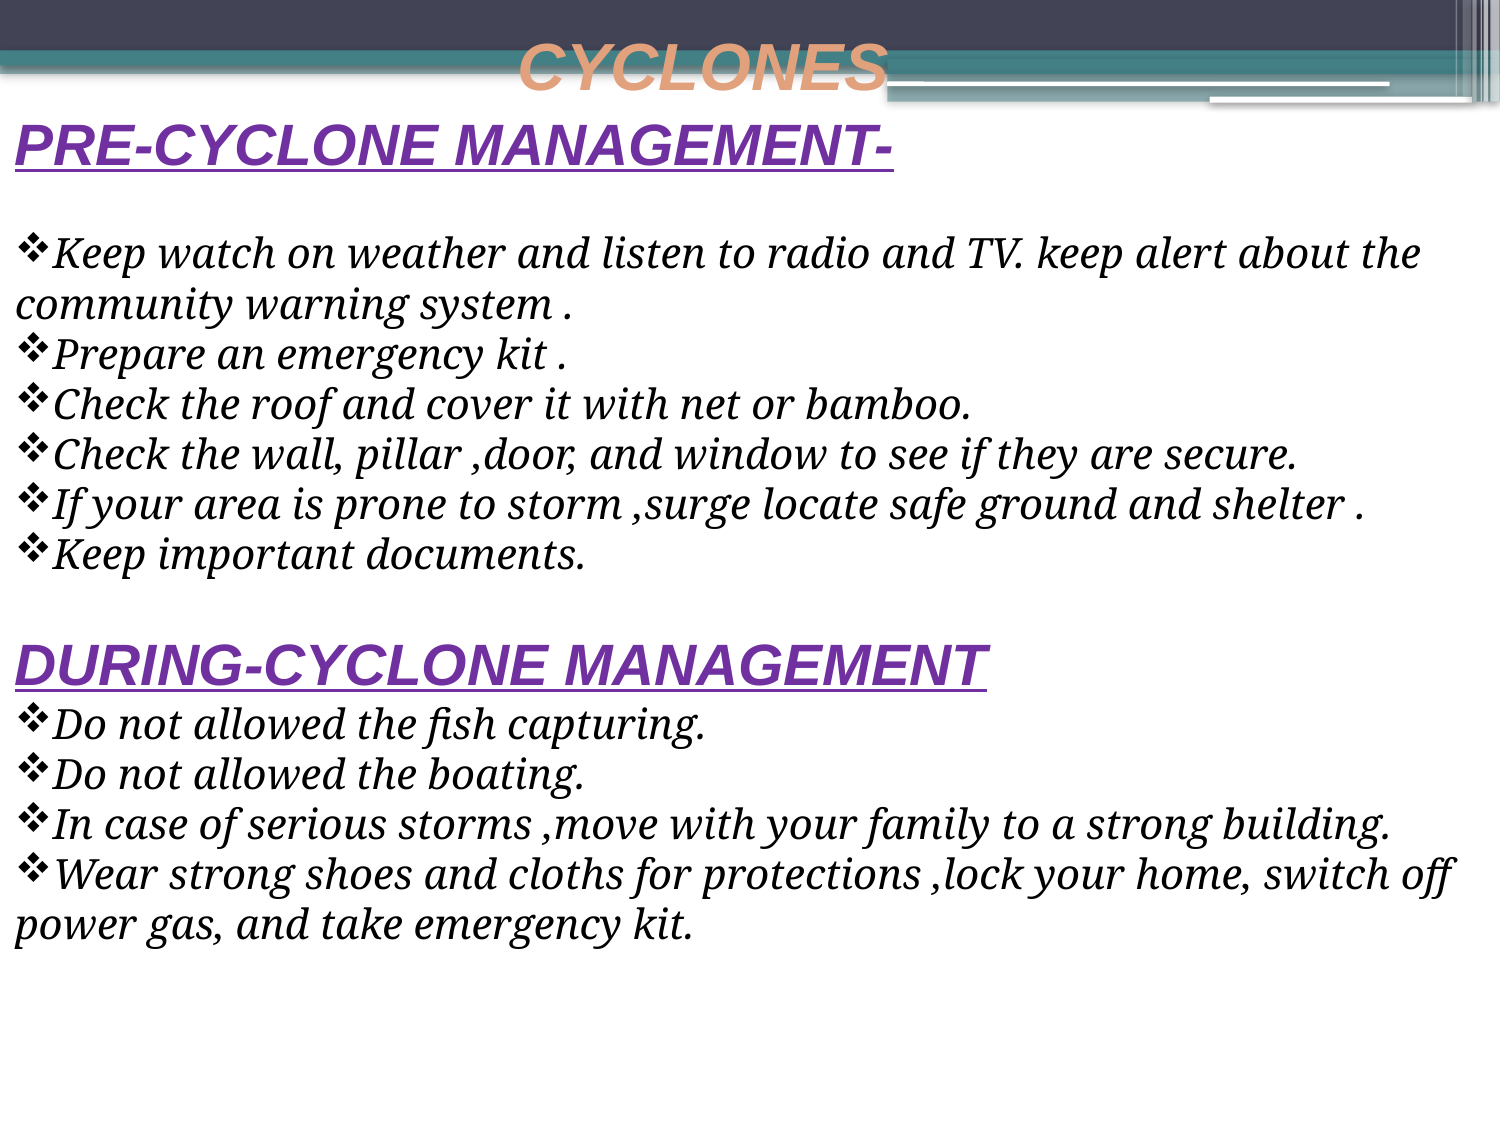

CYCLONES
PRE-CYCLONE MANAGEMENT-

Keep watch on weather and listen to radio and TV. keep alert about the community warning system .
Prepare an emergency kit .
Check the roof and cover it with net or bamboo.
Check the wall, pillar ,door, and window to see if they are secure.
If your area is prone to storm ,surge locate safe ground and shelter .
Keep important documents.

DURING-CYCLONE MANAGEMENT
Do not allowed the fish capturing.
Do not allowed the boating.
In case of serious storms ,move with your family to a strong building.
Wear strong shoes and cloths for protections ,lock your home, switch off power gas, and take emergency kit.